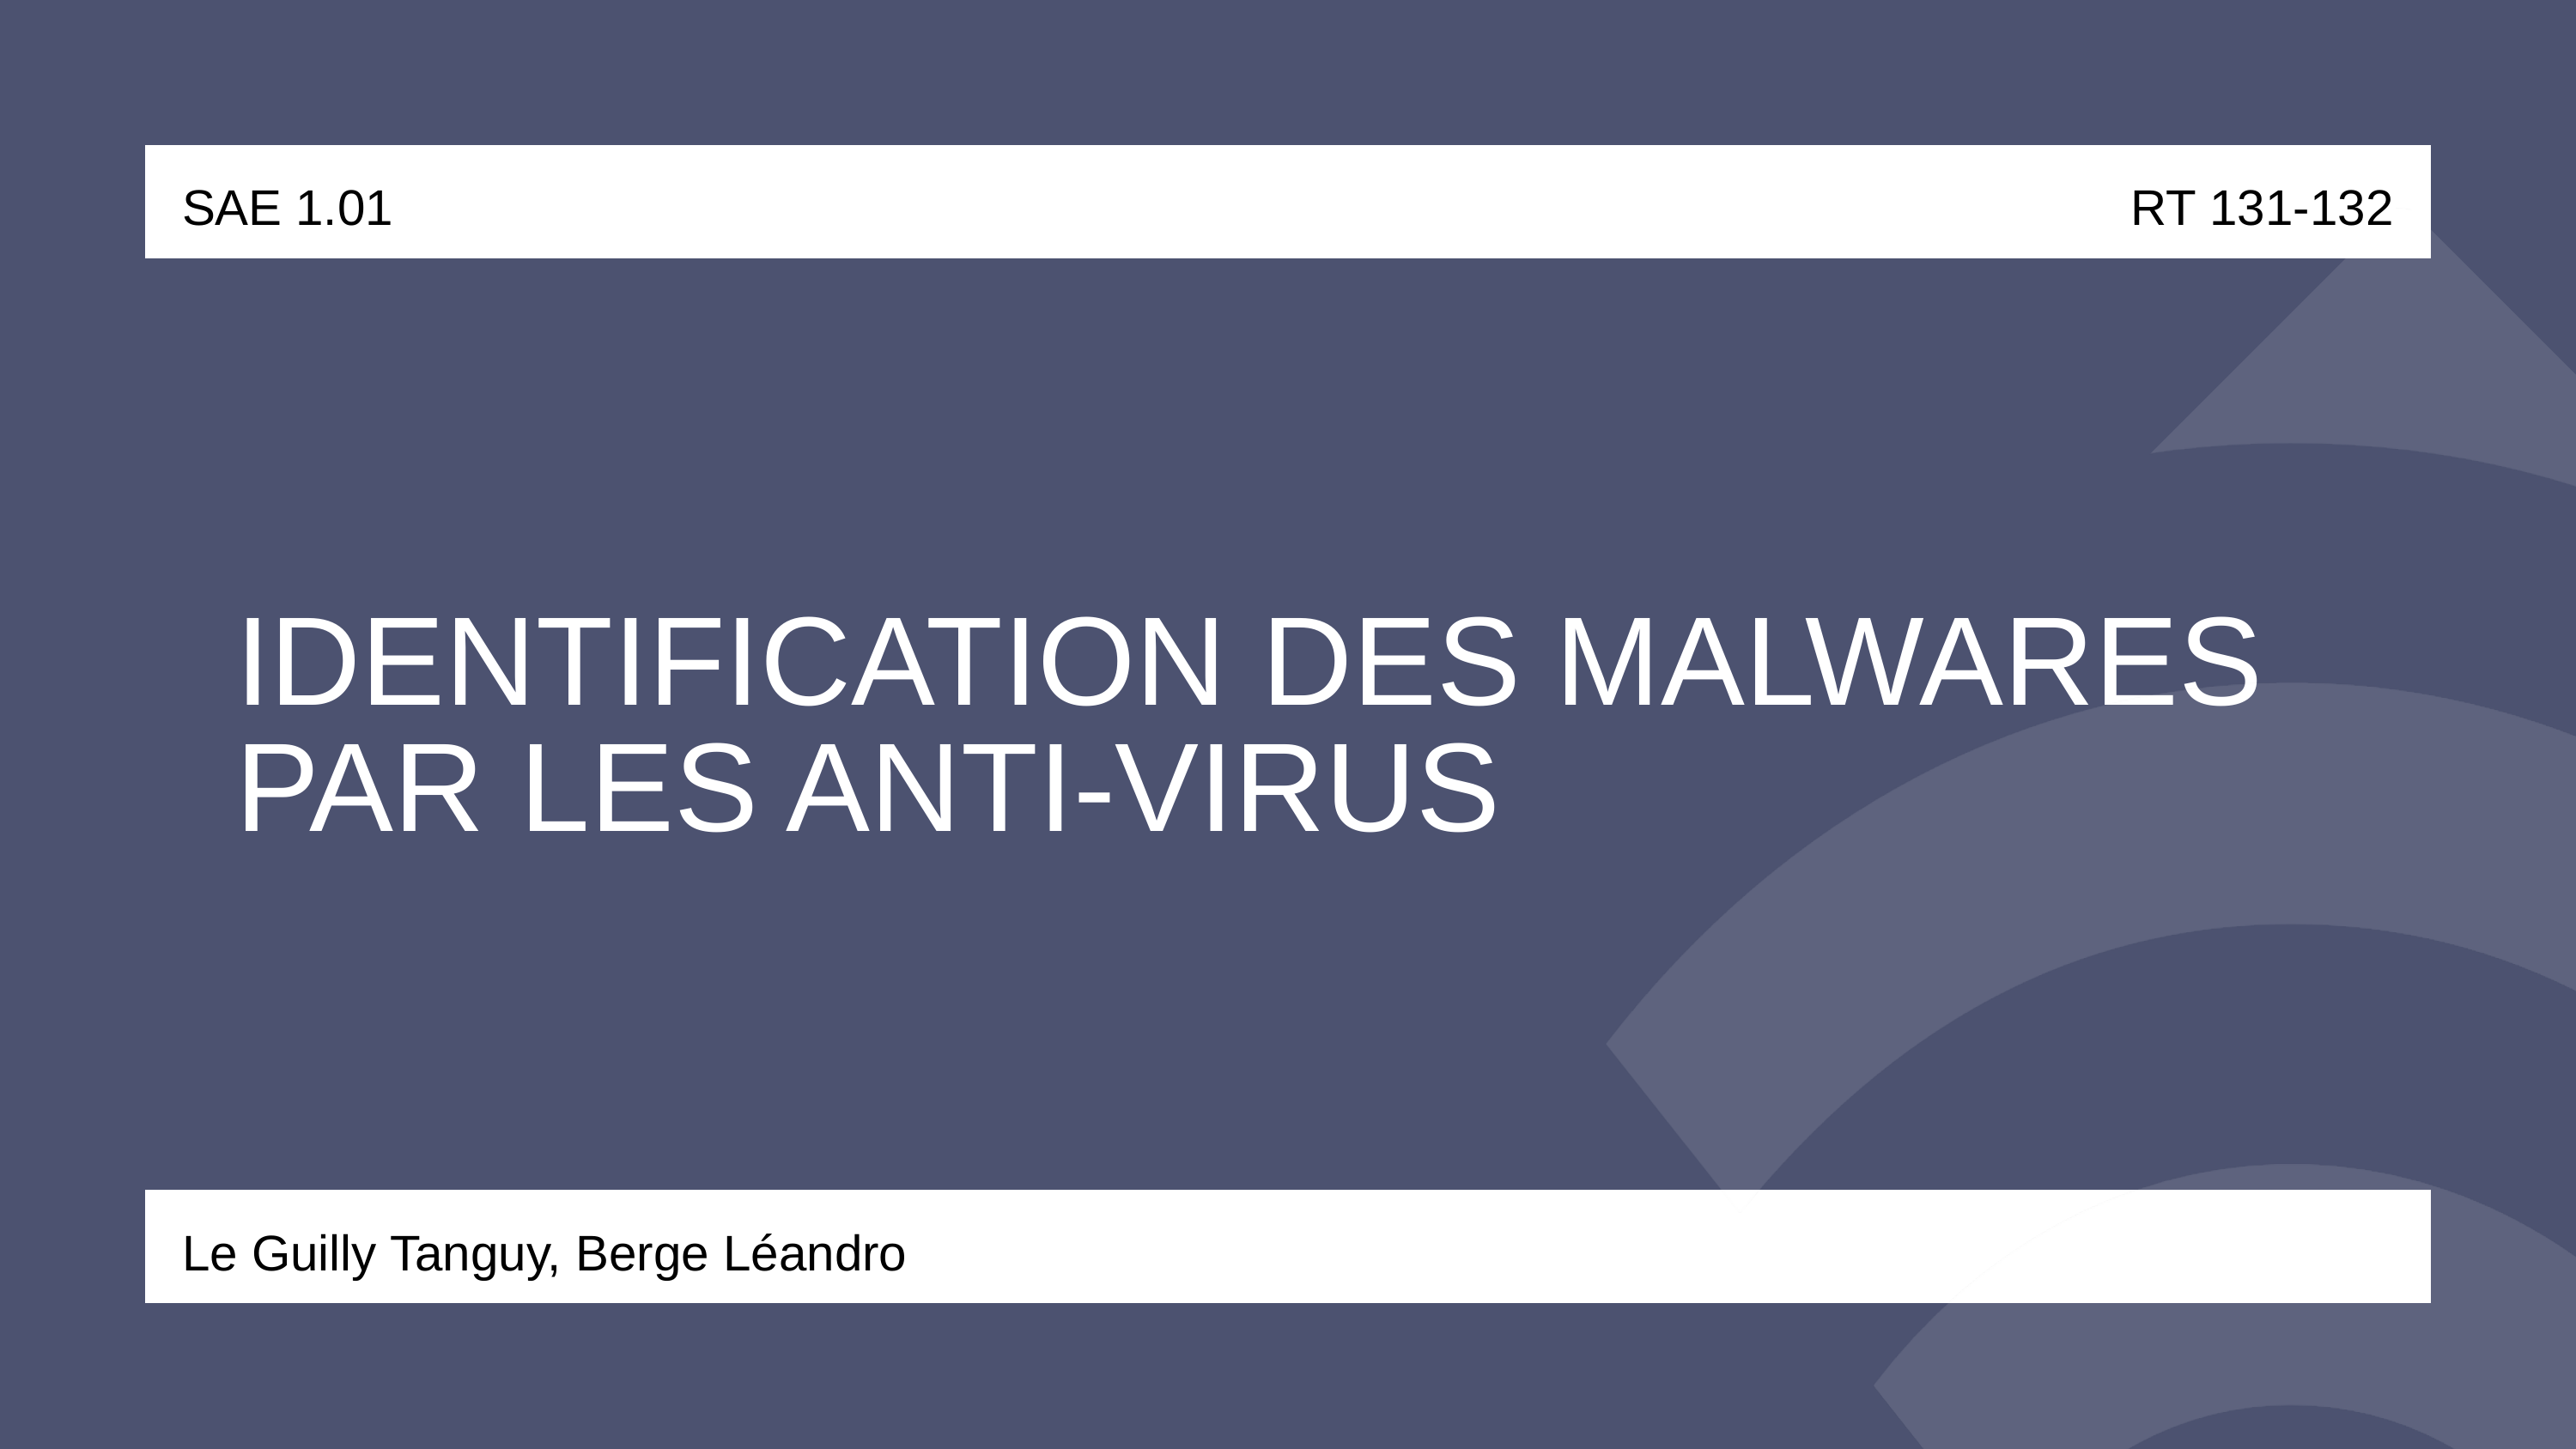

SAE 1.01
RT 131-132

IDENTIFICATION DES MALWARES PAR LES ANTI-VIRUS

Le Guilly Tanguy, Berge Léandro